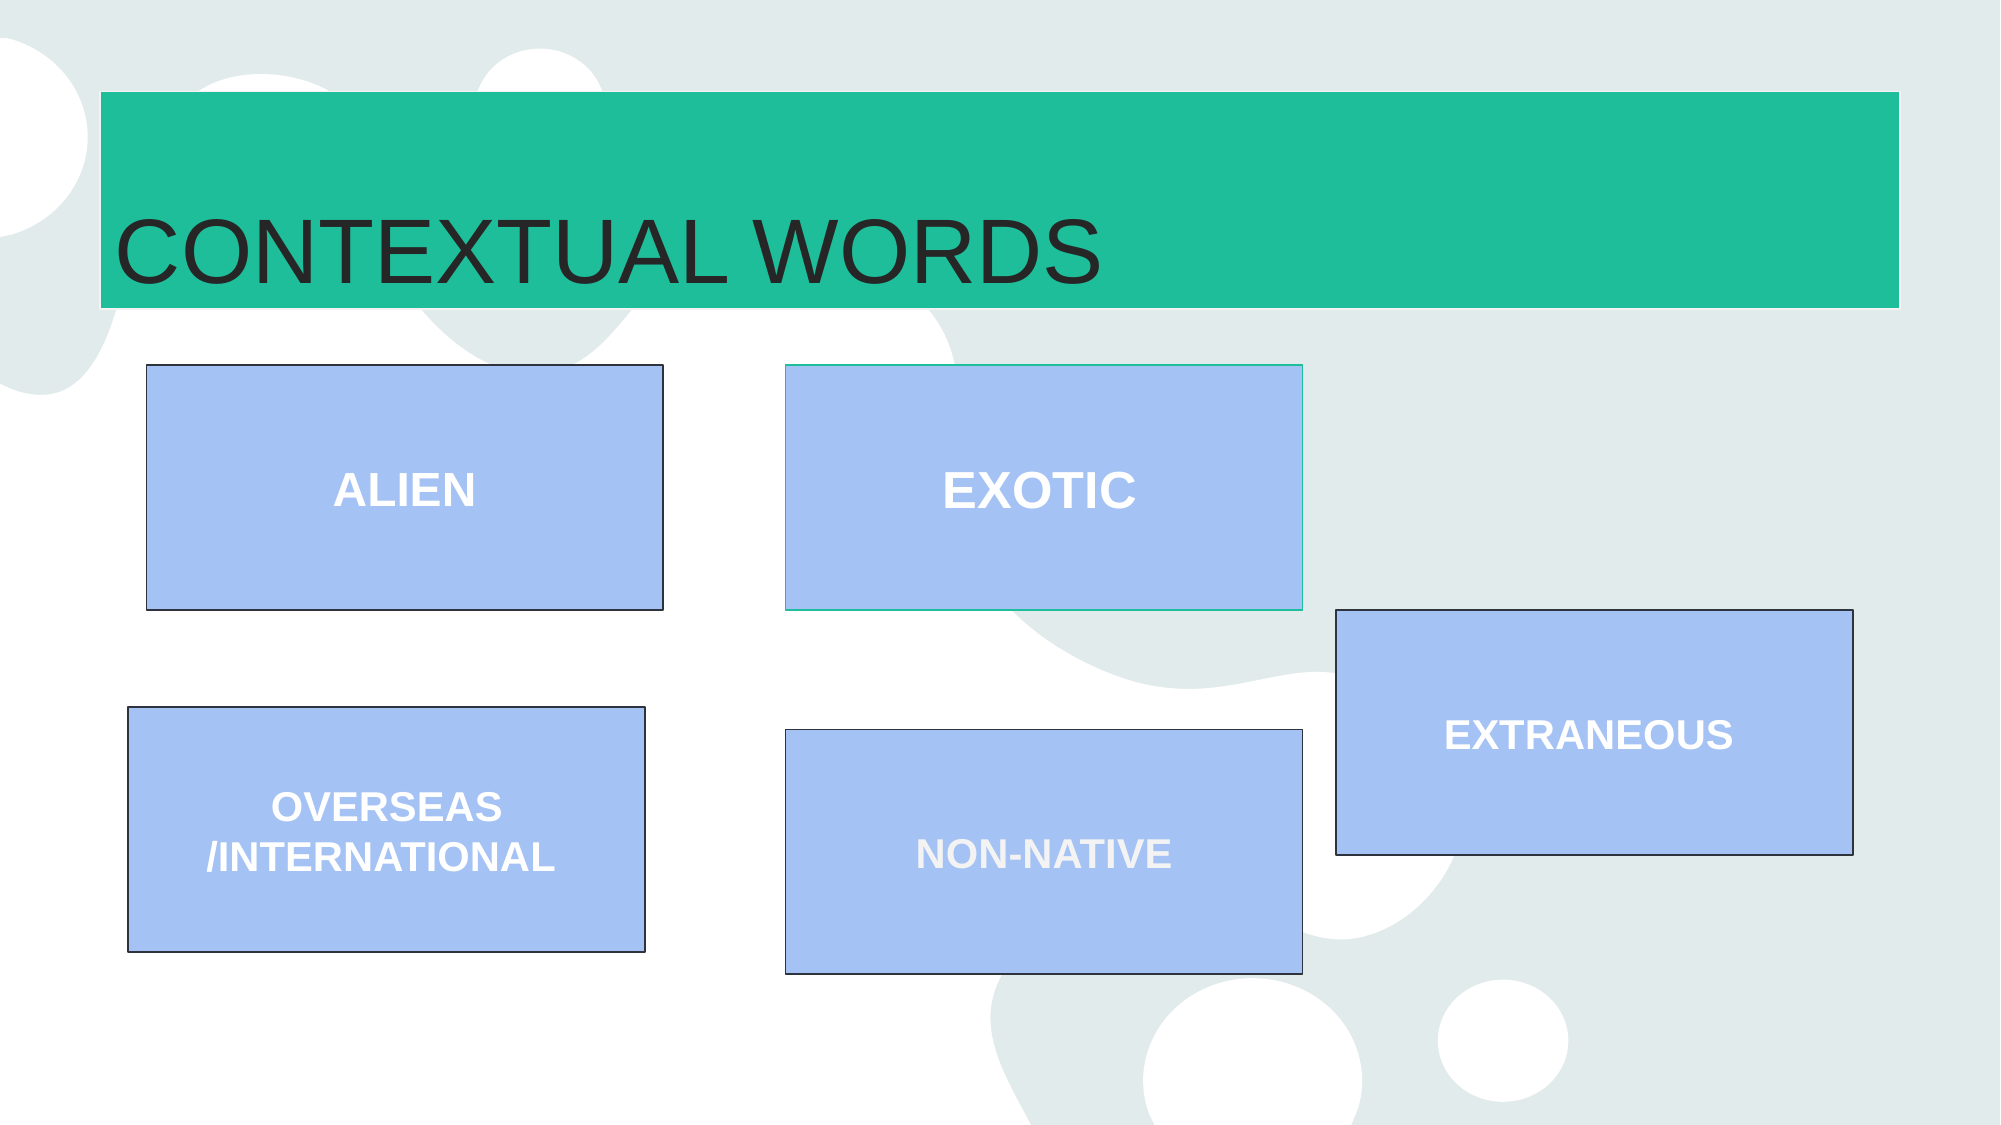

# CONTEXTUAL WORDS

ALIEN
EXOTIC
EXTRANEOUS
OVERSEAS /INTERNATIONAL
NON-NATIVE